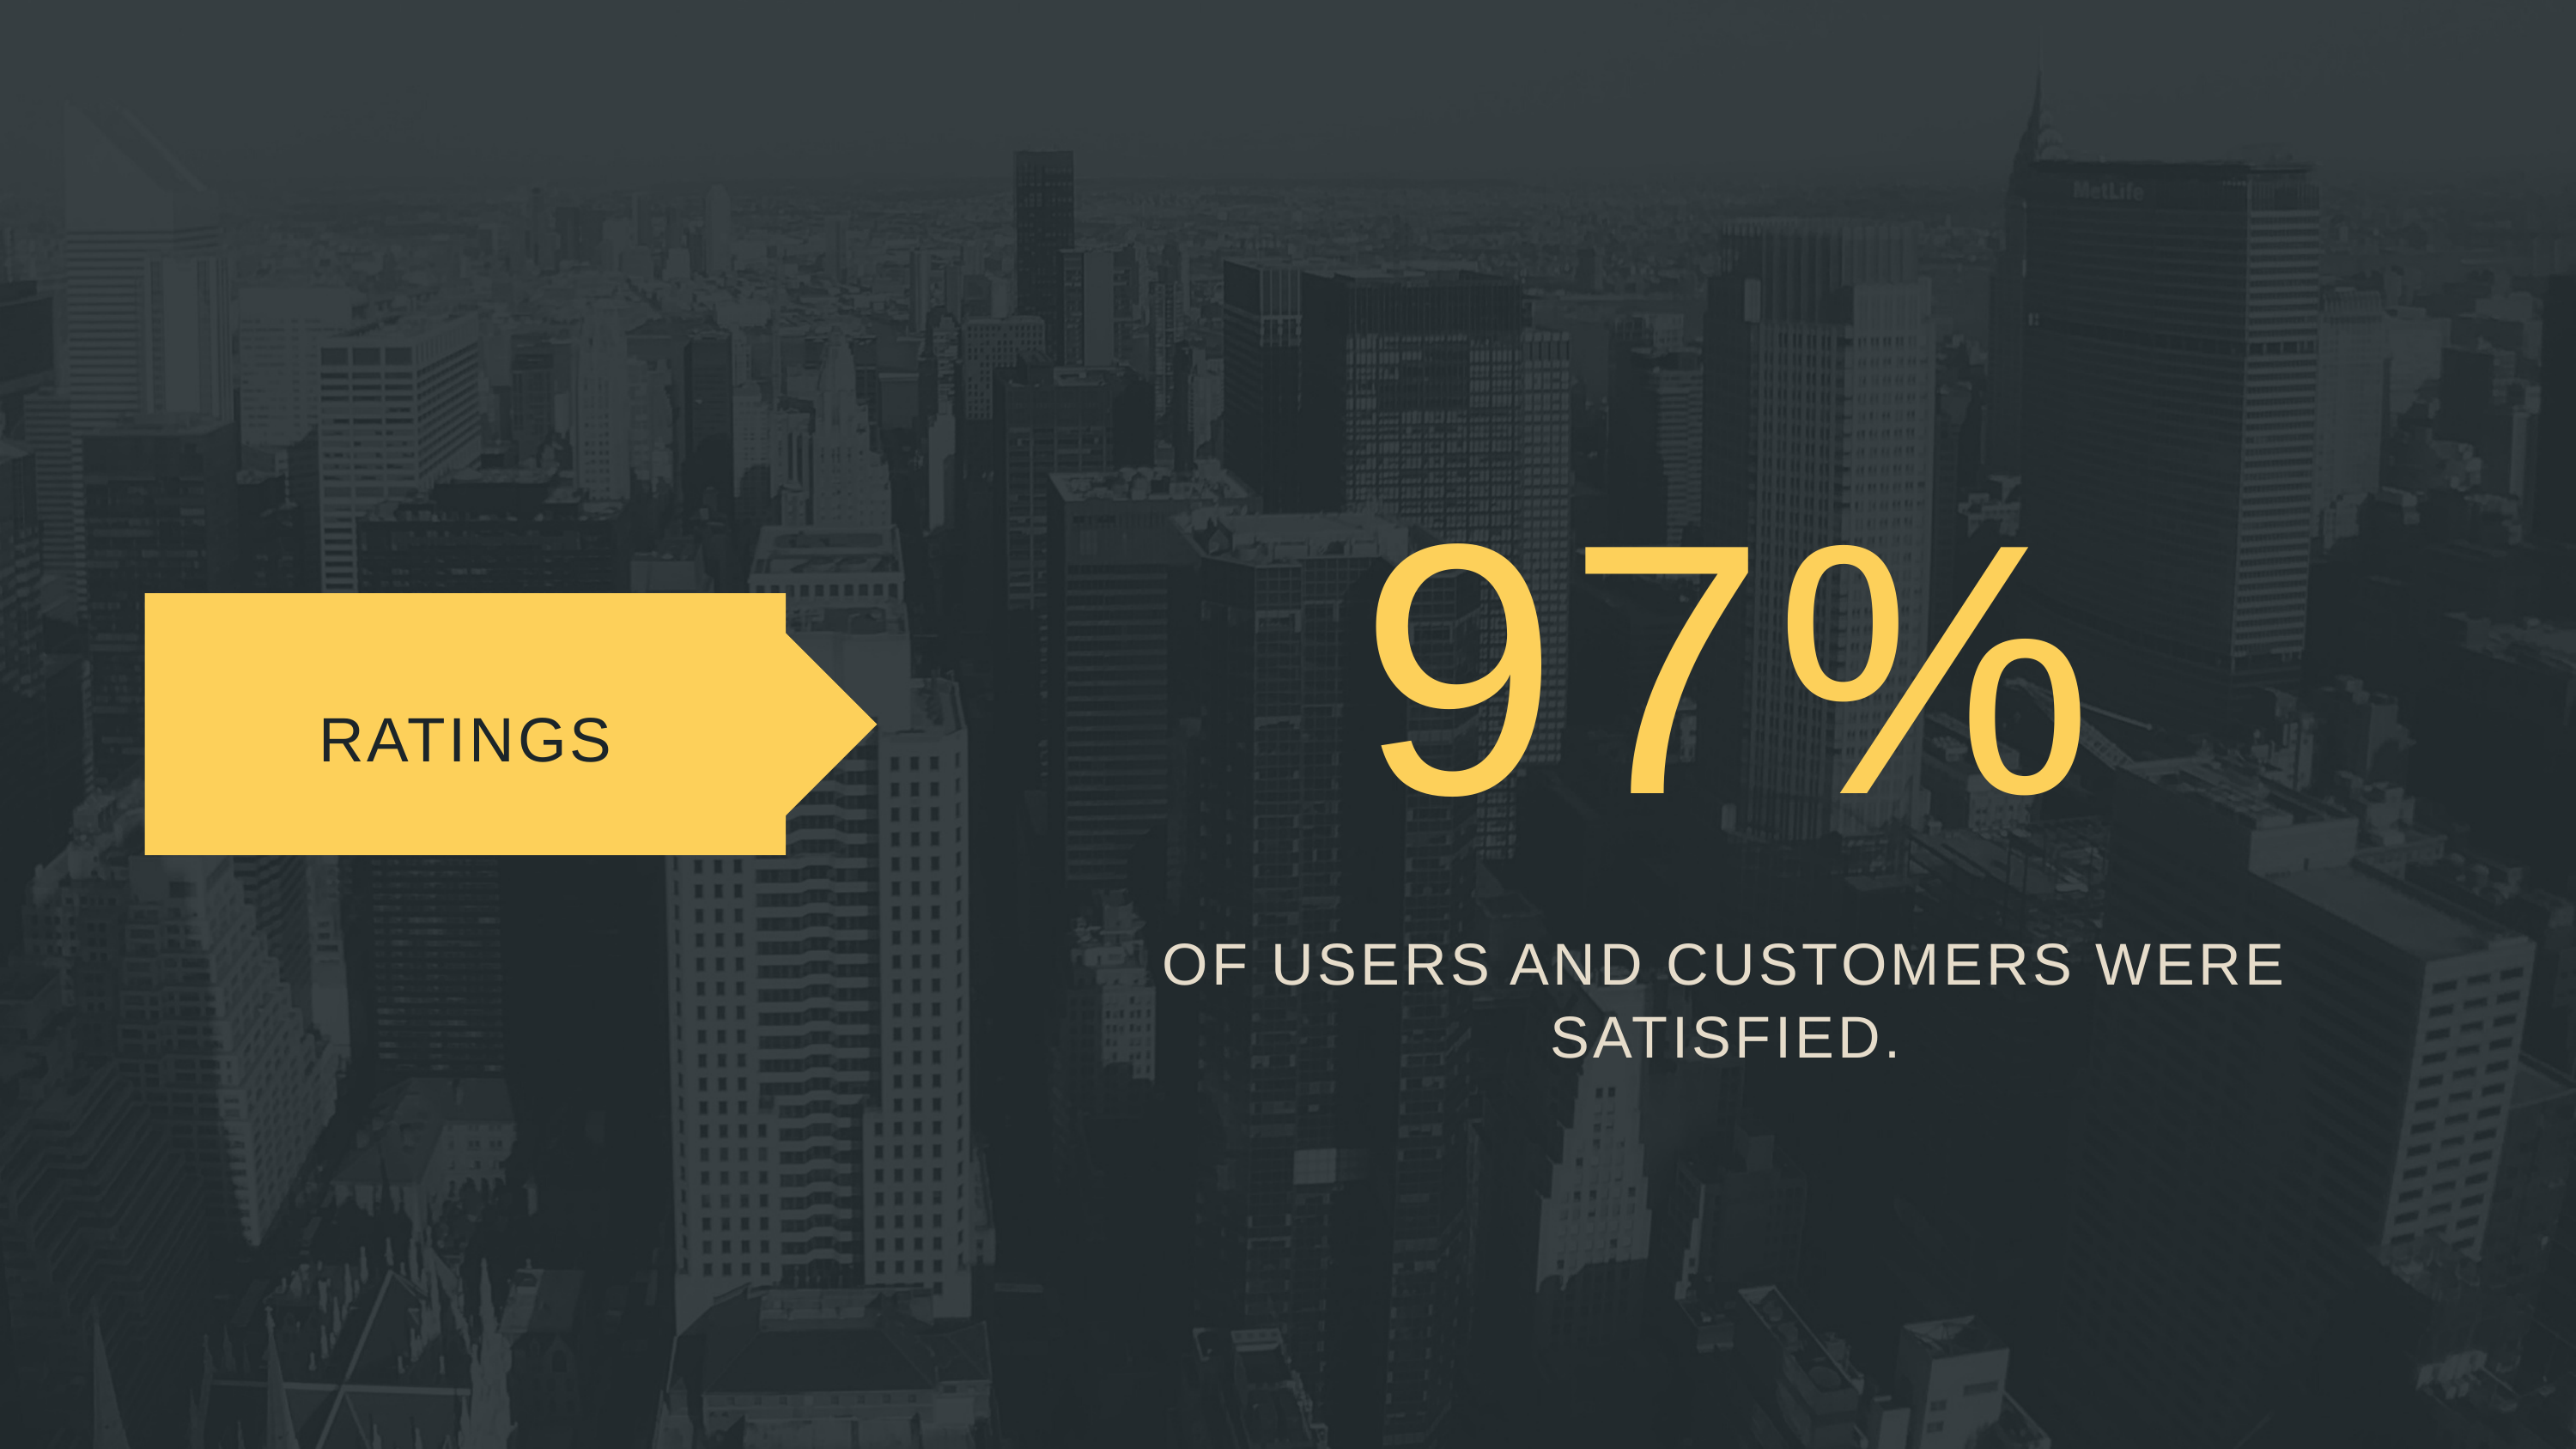

97%
OF USERS AND CUSTOMERS WERE SATISFIED.

RATINGS